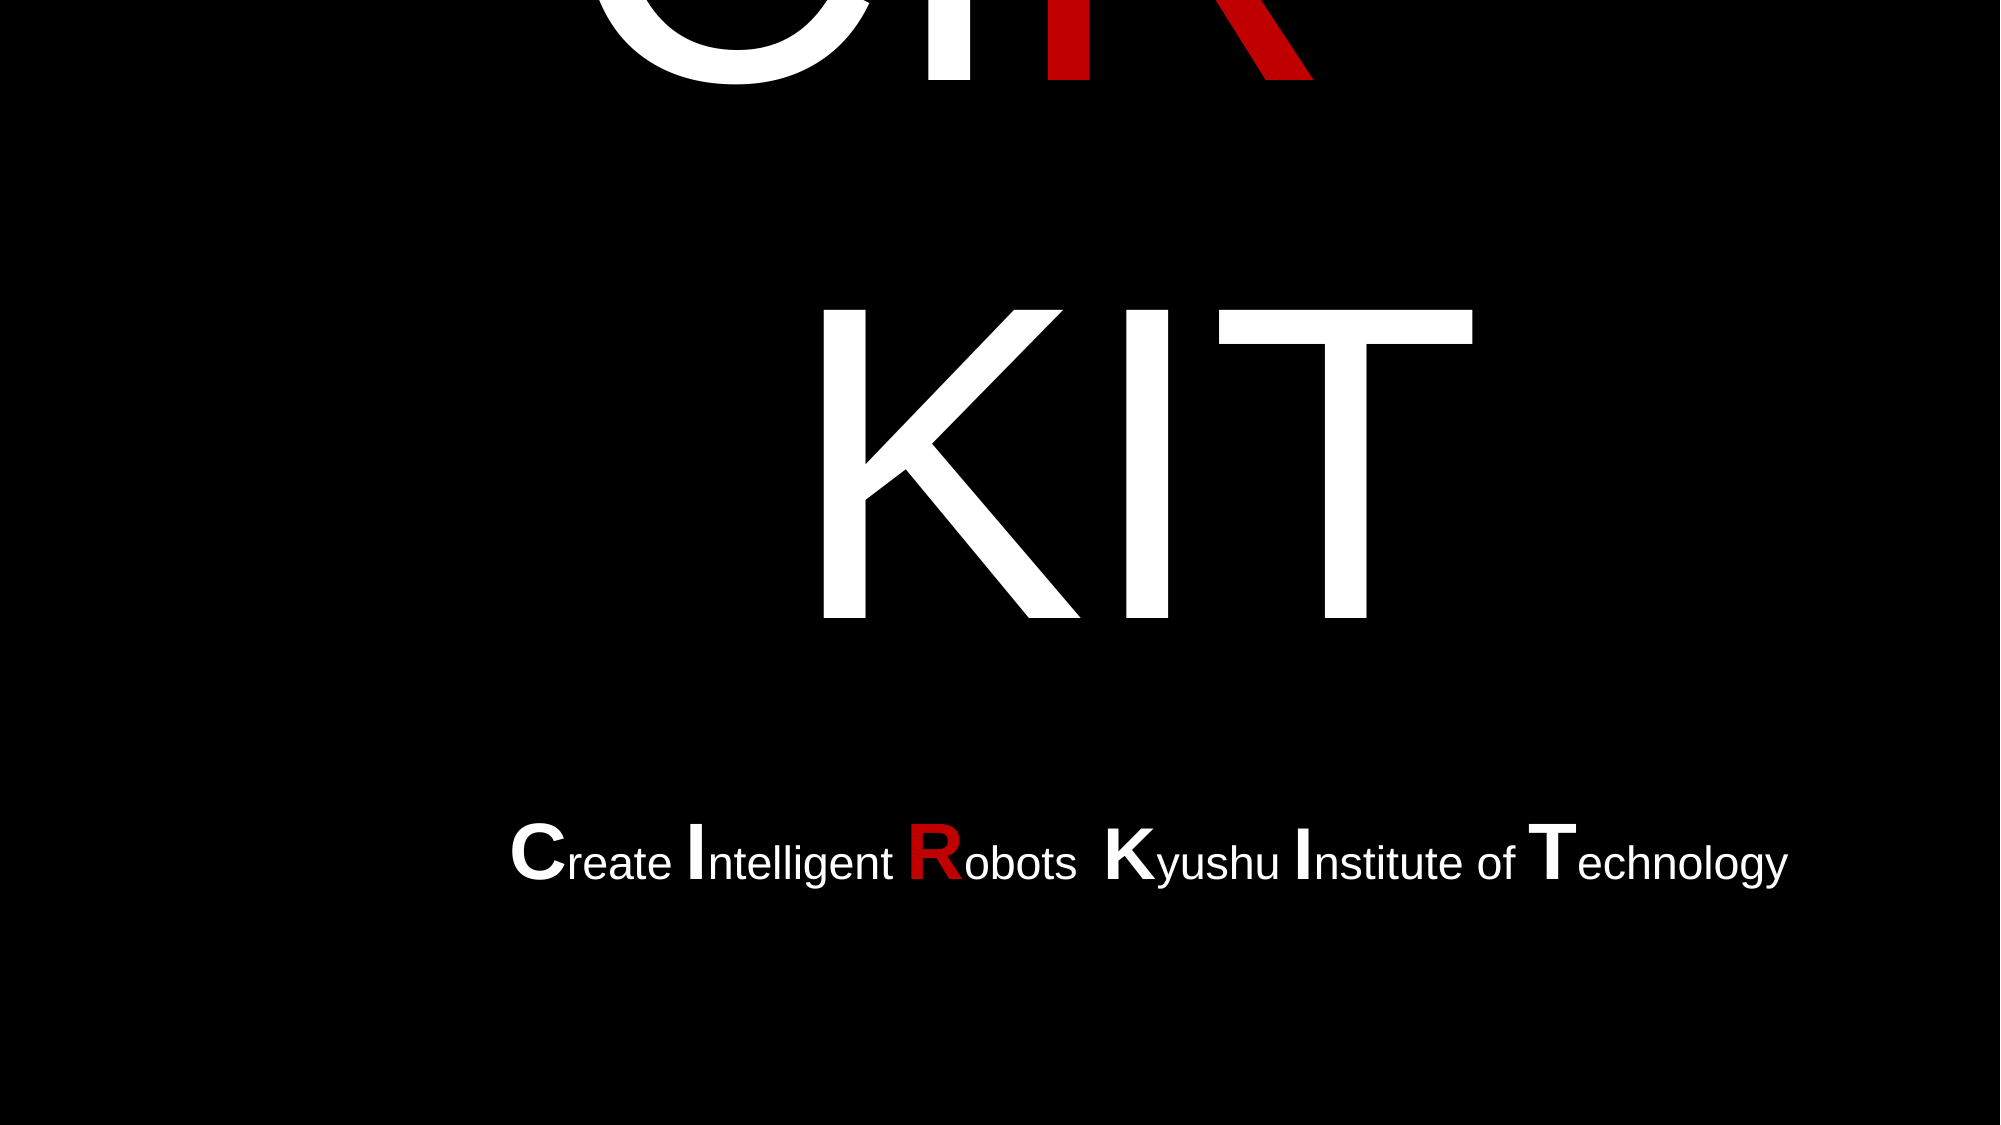

# CIR-KIT

Create Intelligent Robots  Kyushu Institute of Technology